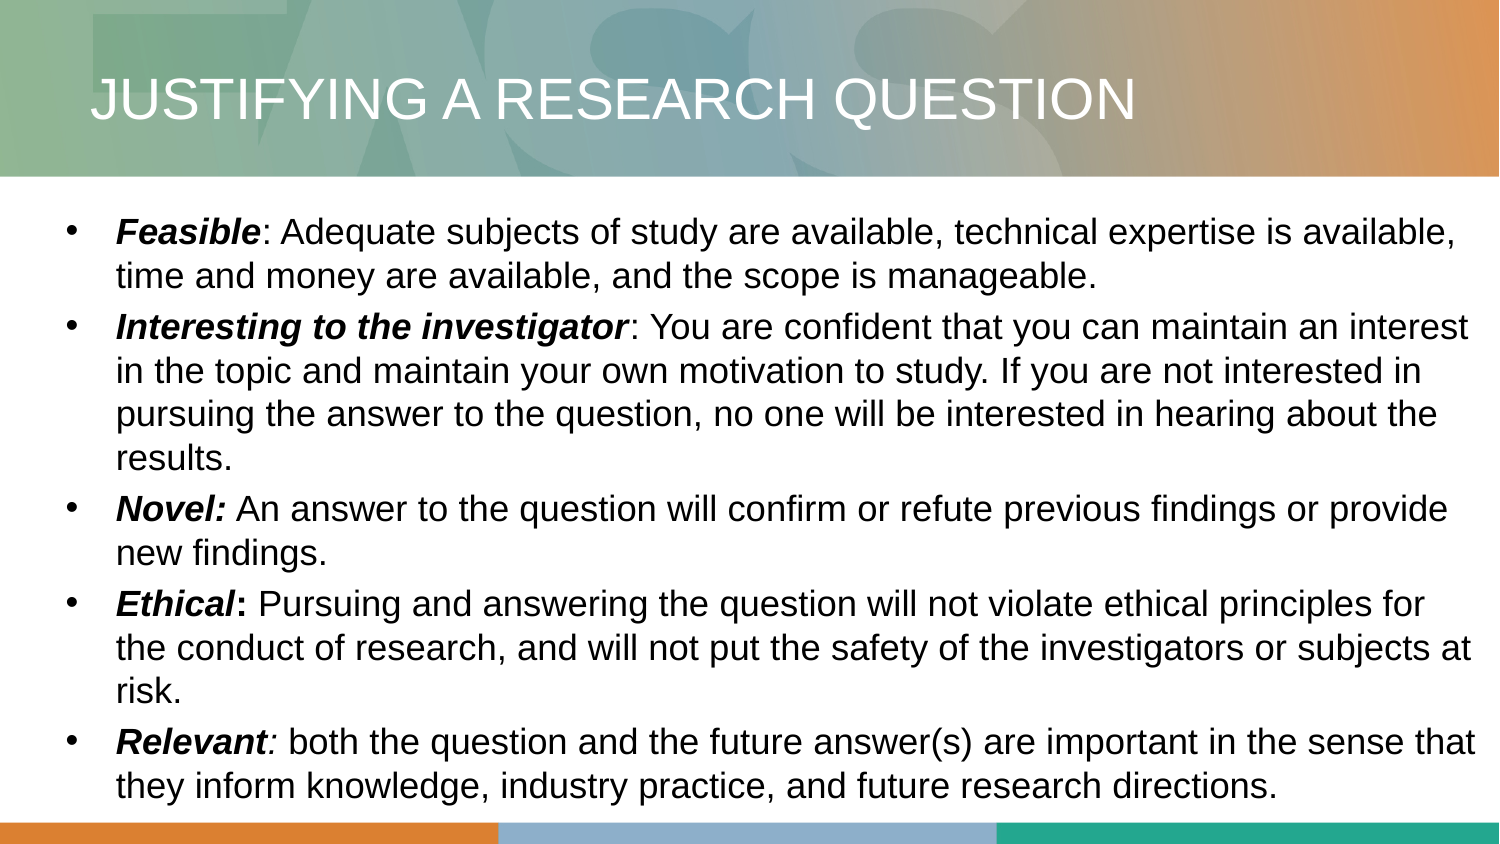

# Justifying a research question

Feasible: Adequate subjects of study are available, technical expertise is available, time and money are available, and the scope is manageable.
Interesting to the investigator: You are confident that you can maintain an interest in the topic and maintain your own motivation to study. If you are not interested in pursuing the answer to the question, no one will be interested in hearing about the results.
Novel: An answer to the question will confirm or refute previous findings or provide new findings.
Ethical: Pursuing and answering the question will not violate ethical principles for the conduct of research, and will not put the safety of the investigators or subjects at risk.
Relevant: both the question and the future answer(s) are important in the sense that they inform knowledge, industry practice, and future research directions.